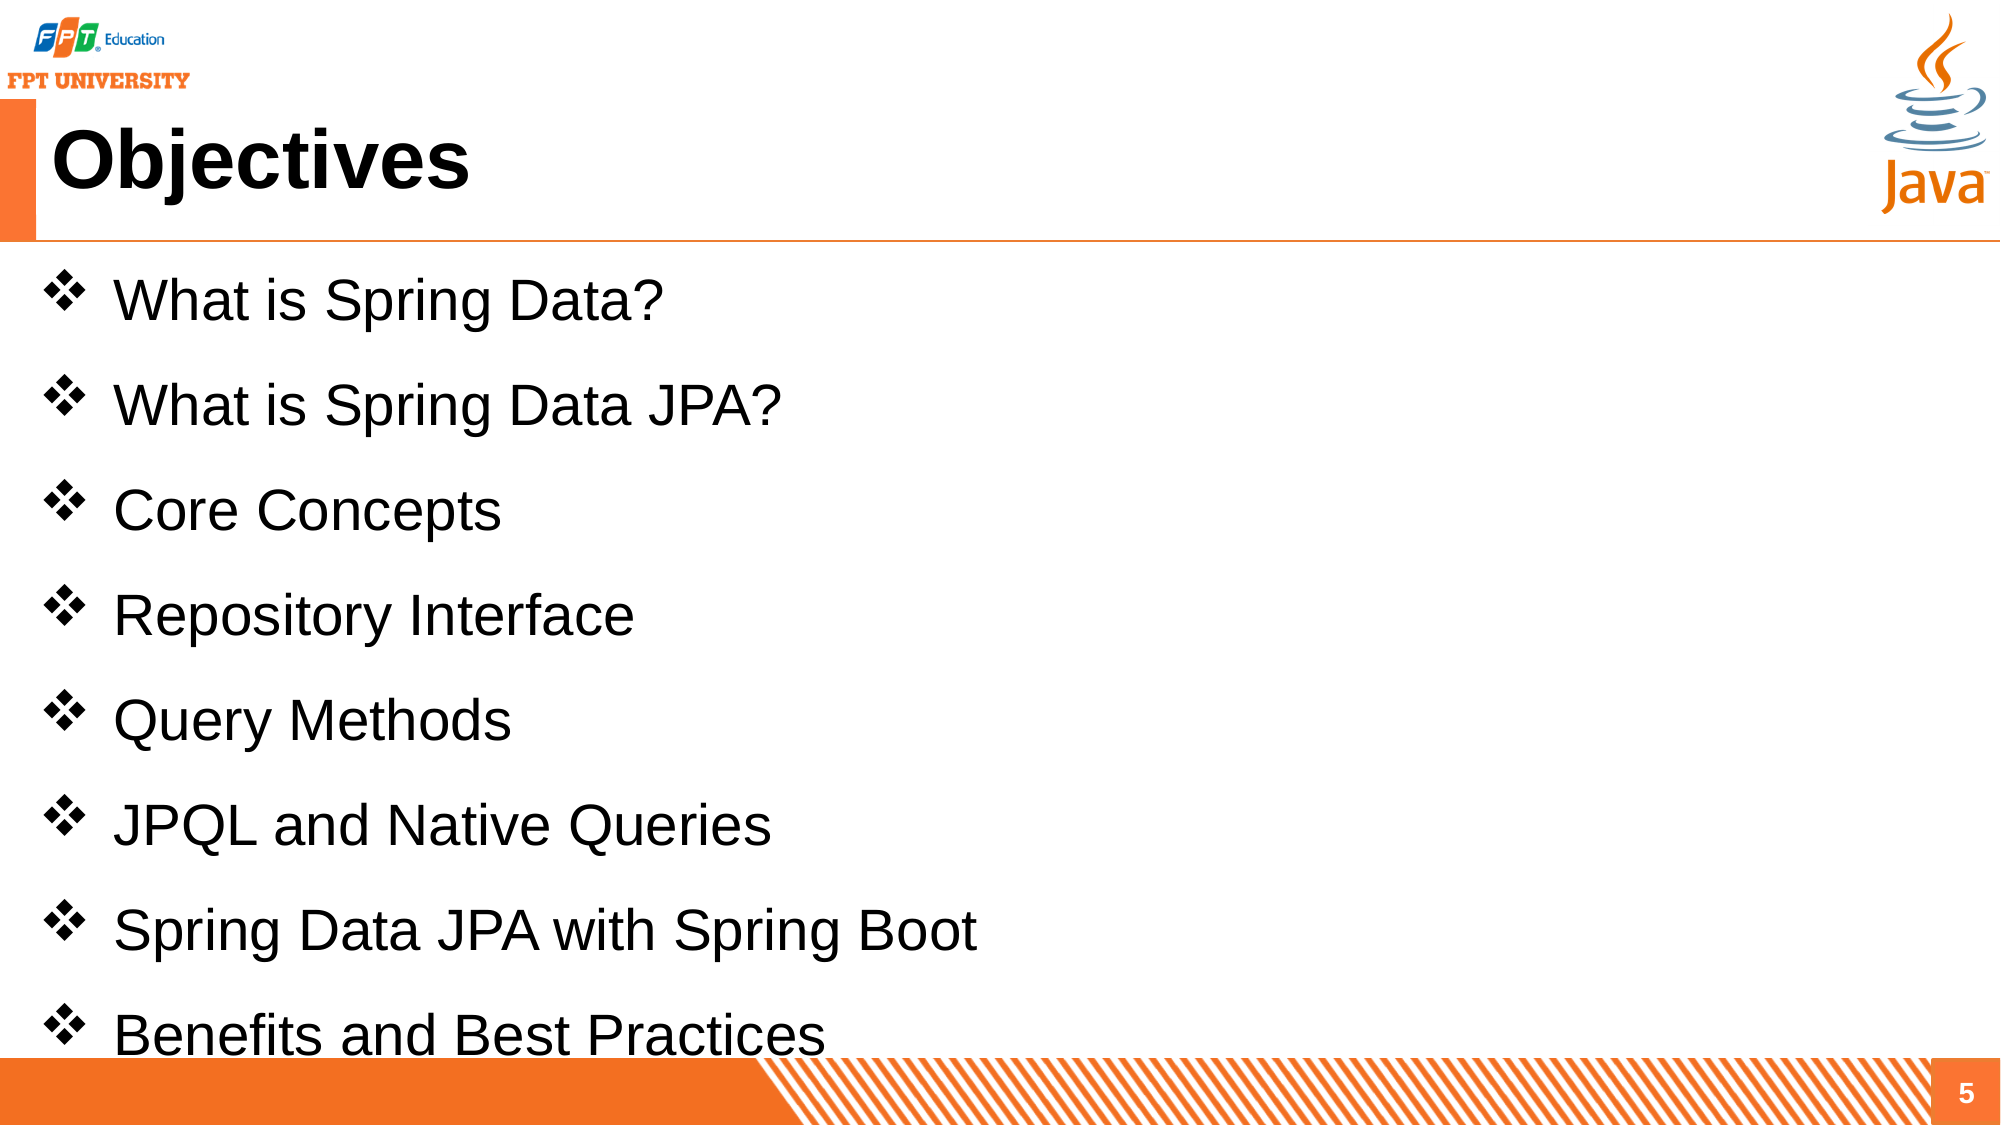

# Objectives
What is Spring Data?
What is Spring Data JPA?
Core Concepts
Repository Interface
Query Methods
JPQL and Native Queries
Spring Data JPA with Spring Boot
Benefits and Best Practices
5